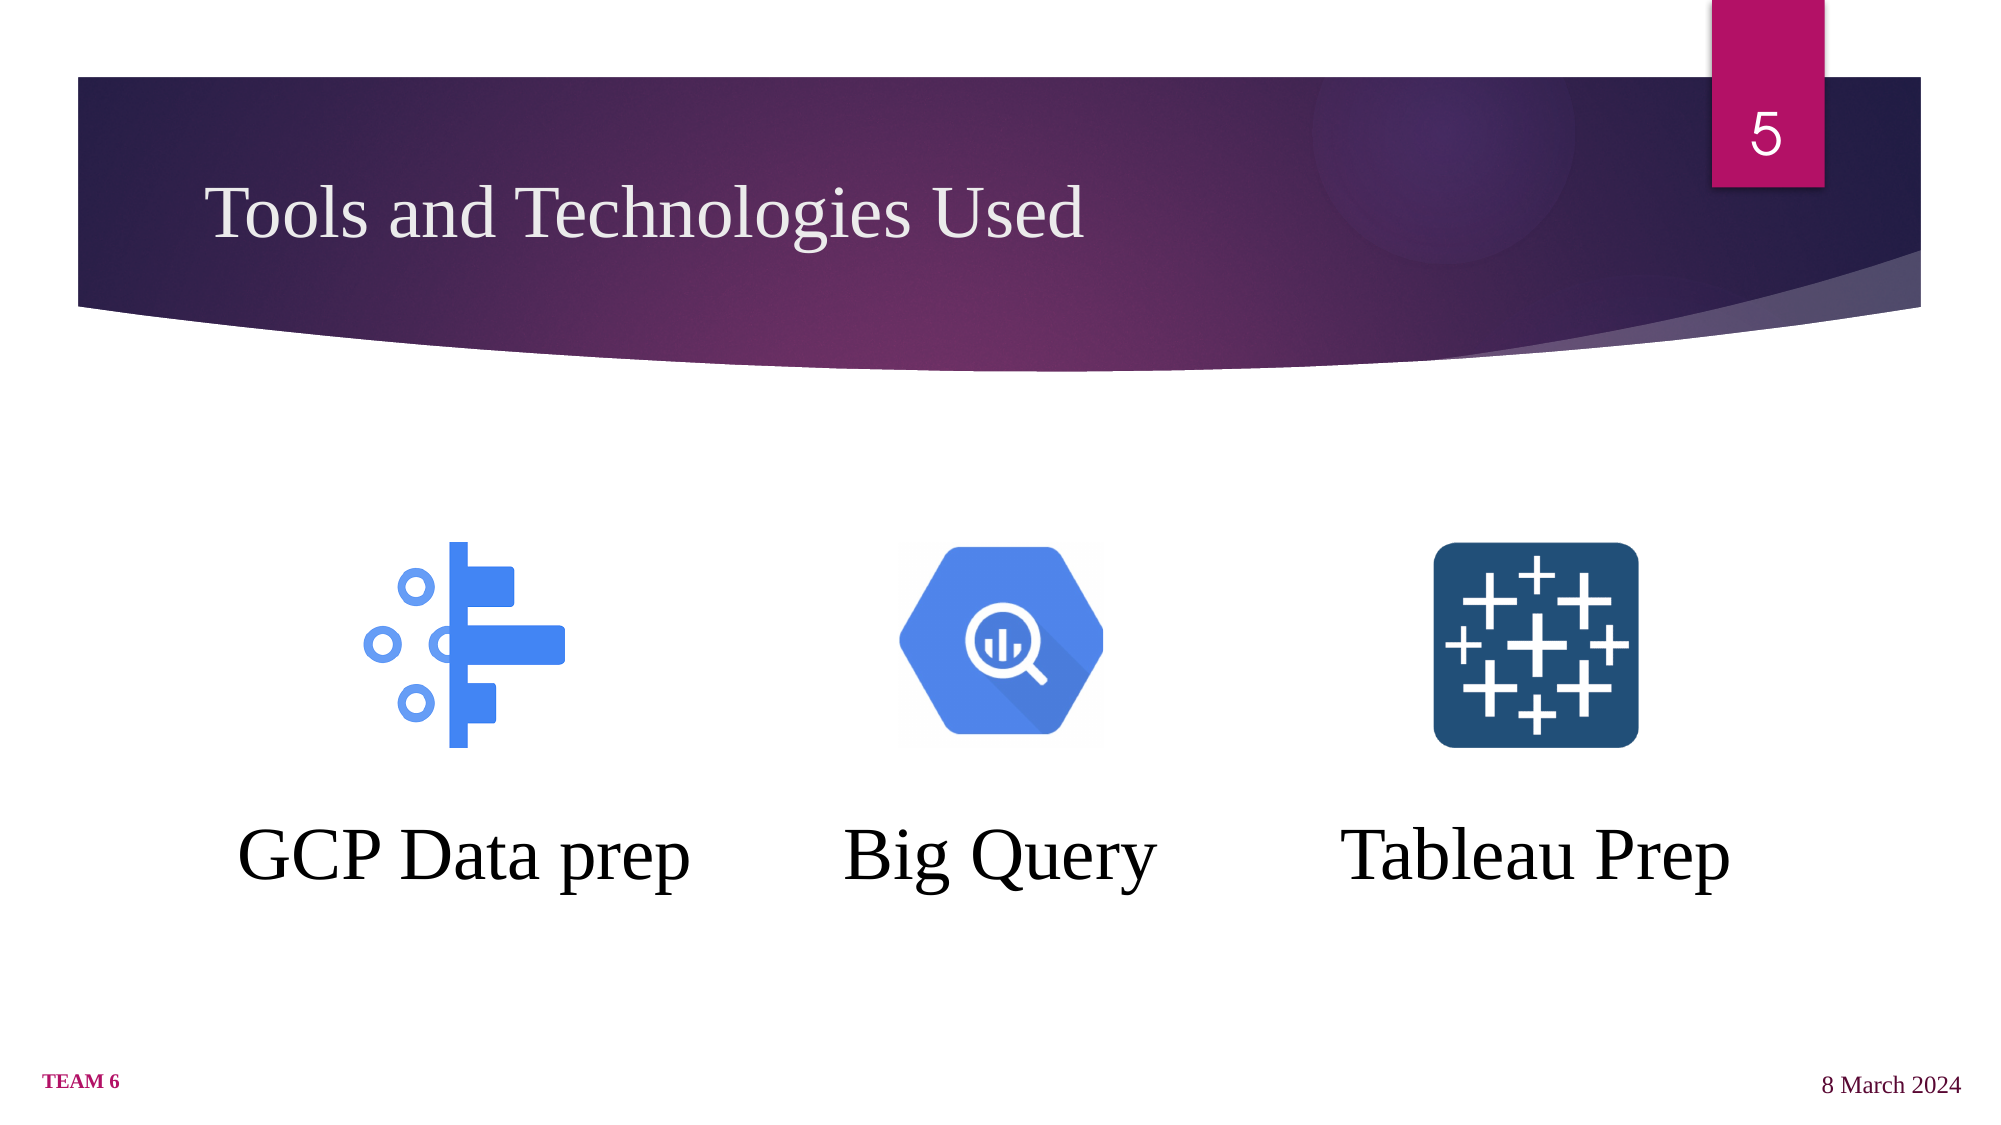

5
# Tools and Technologies Used
GCP Data prep
Big Query
Tableau Prep
TEAM 6
8 March 2024